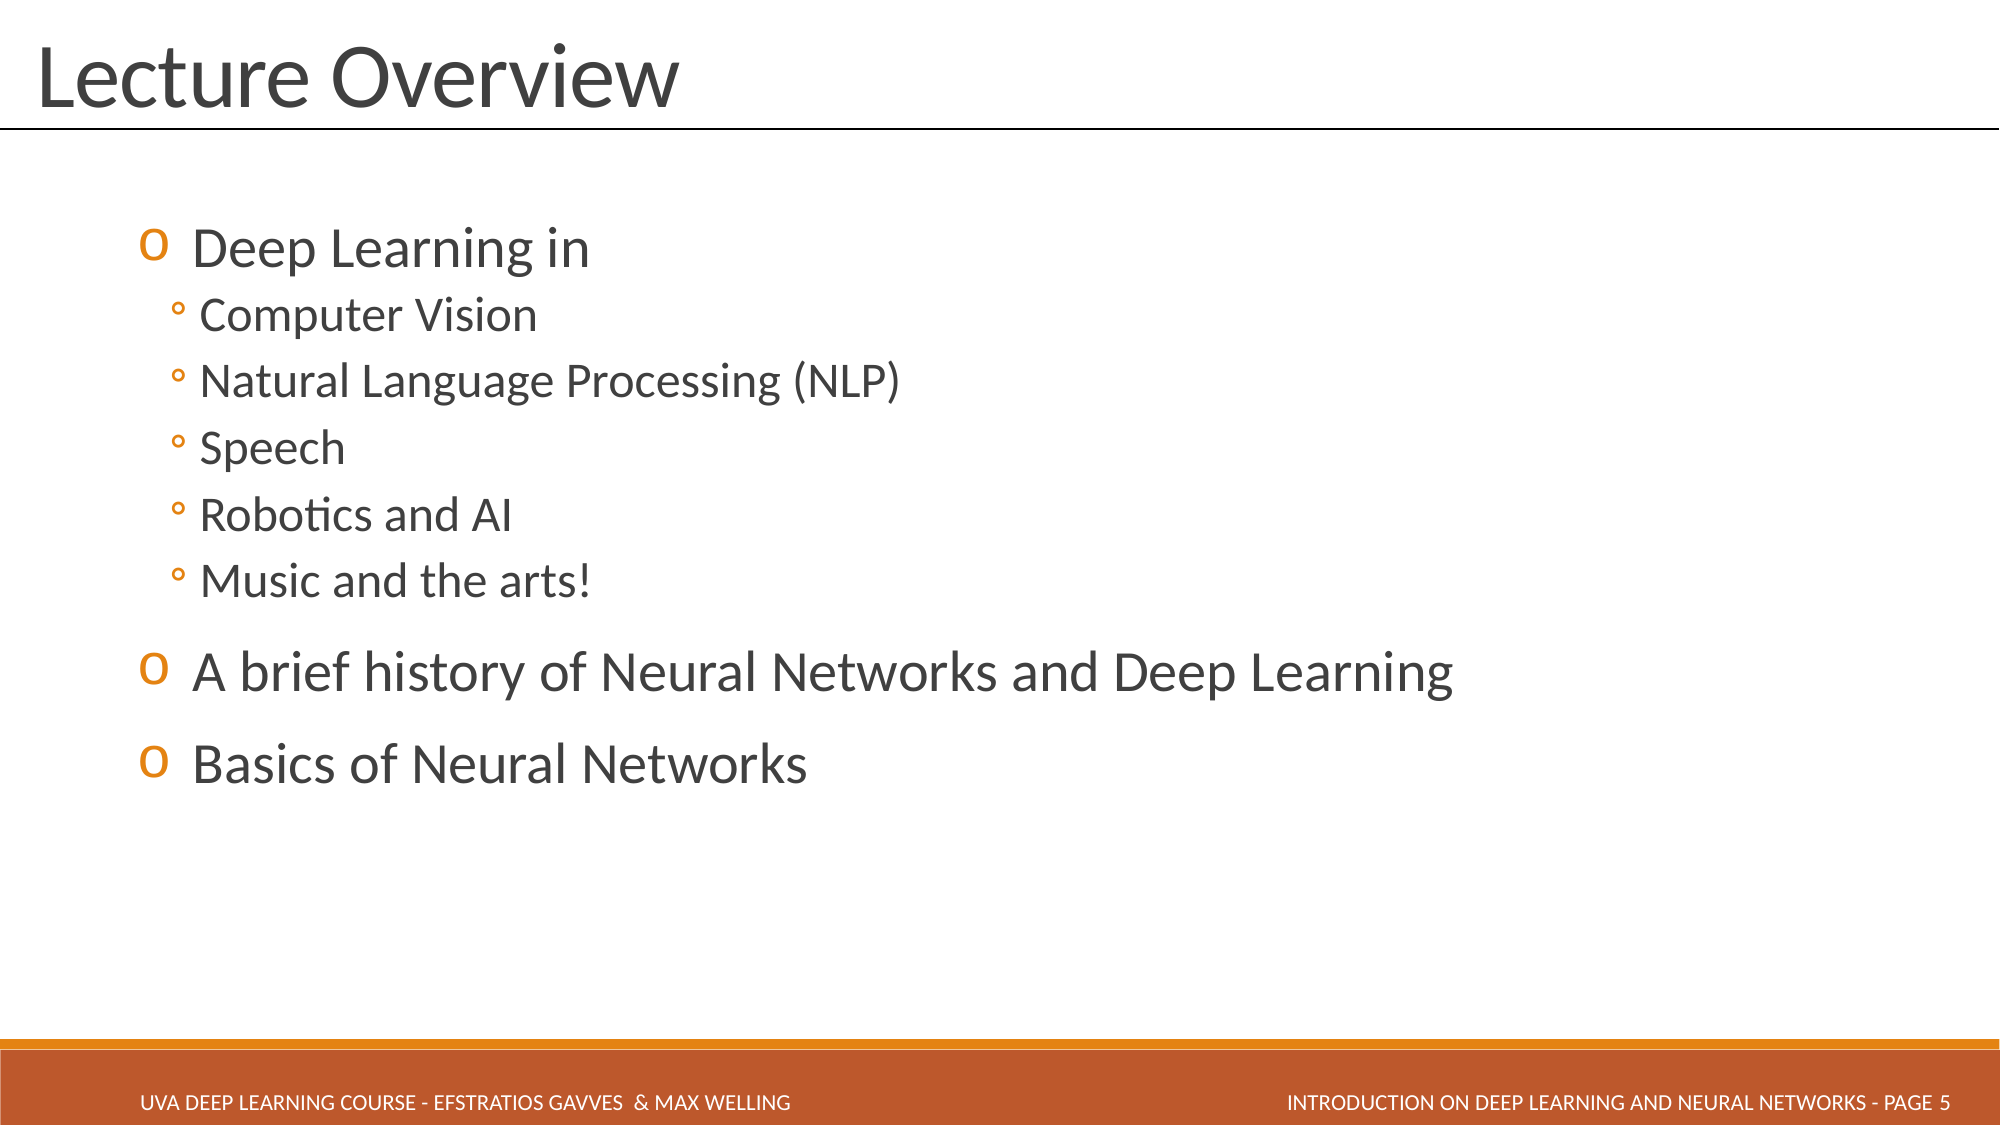

# Lecture Overview
Deep Learning in
Computer Vision
Natural Language Processing (NLP)
Speech
Robotics and AI
Music and the arts!
A brief history of Neural Networks and Deep Learning
Basics of Neural Networks

INTRODUCTION ON DEEP LEARNING AND NEURAL NETWORKS - PAGE 5
UVA Deep Learning COURSE - Efstratios Gavves  & Max Welling